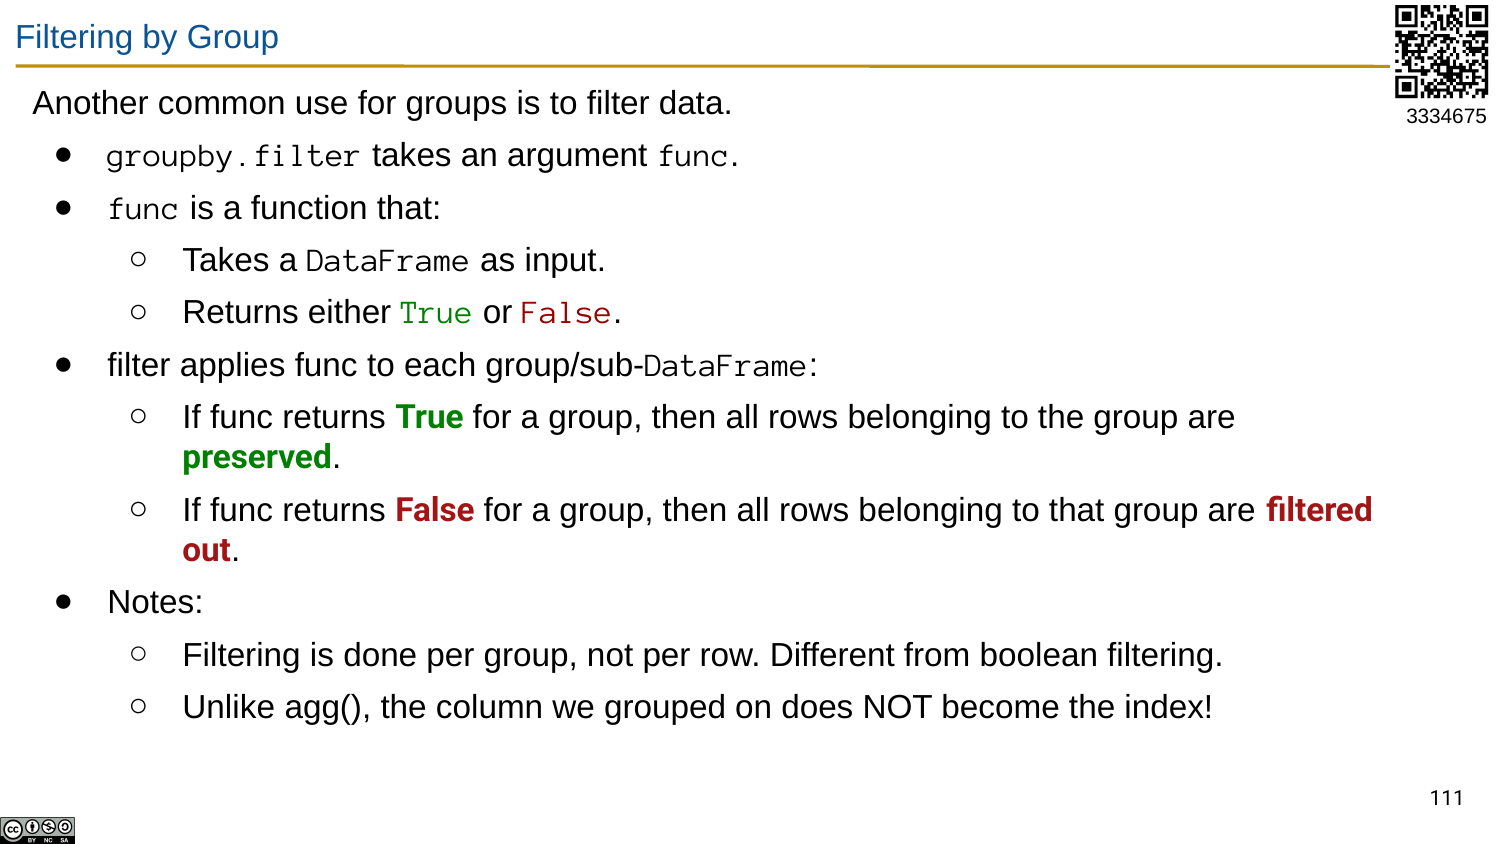

# Filtering by Group
Another common use for groups is to filter data.
groupby.filter takes an argument func.
func is a function that:
Takes a DataFrame as input.
Returns either True or False.
filter applies func to each group/sub-DataFrame:
If func returns True for a group, then all rows belonging to the group are preserved.
If func returns False for a group, then all rows belonging to that group are filtered out.
Notes:
Filtering is done per group, not per row. Different from boolean filtering.
Unlike agg(), the column we grouped on does NOT become the index!
111